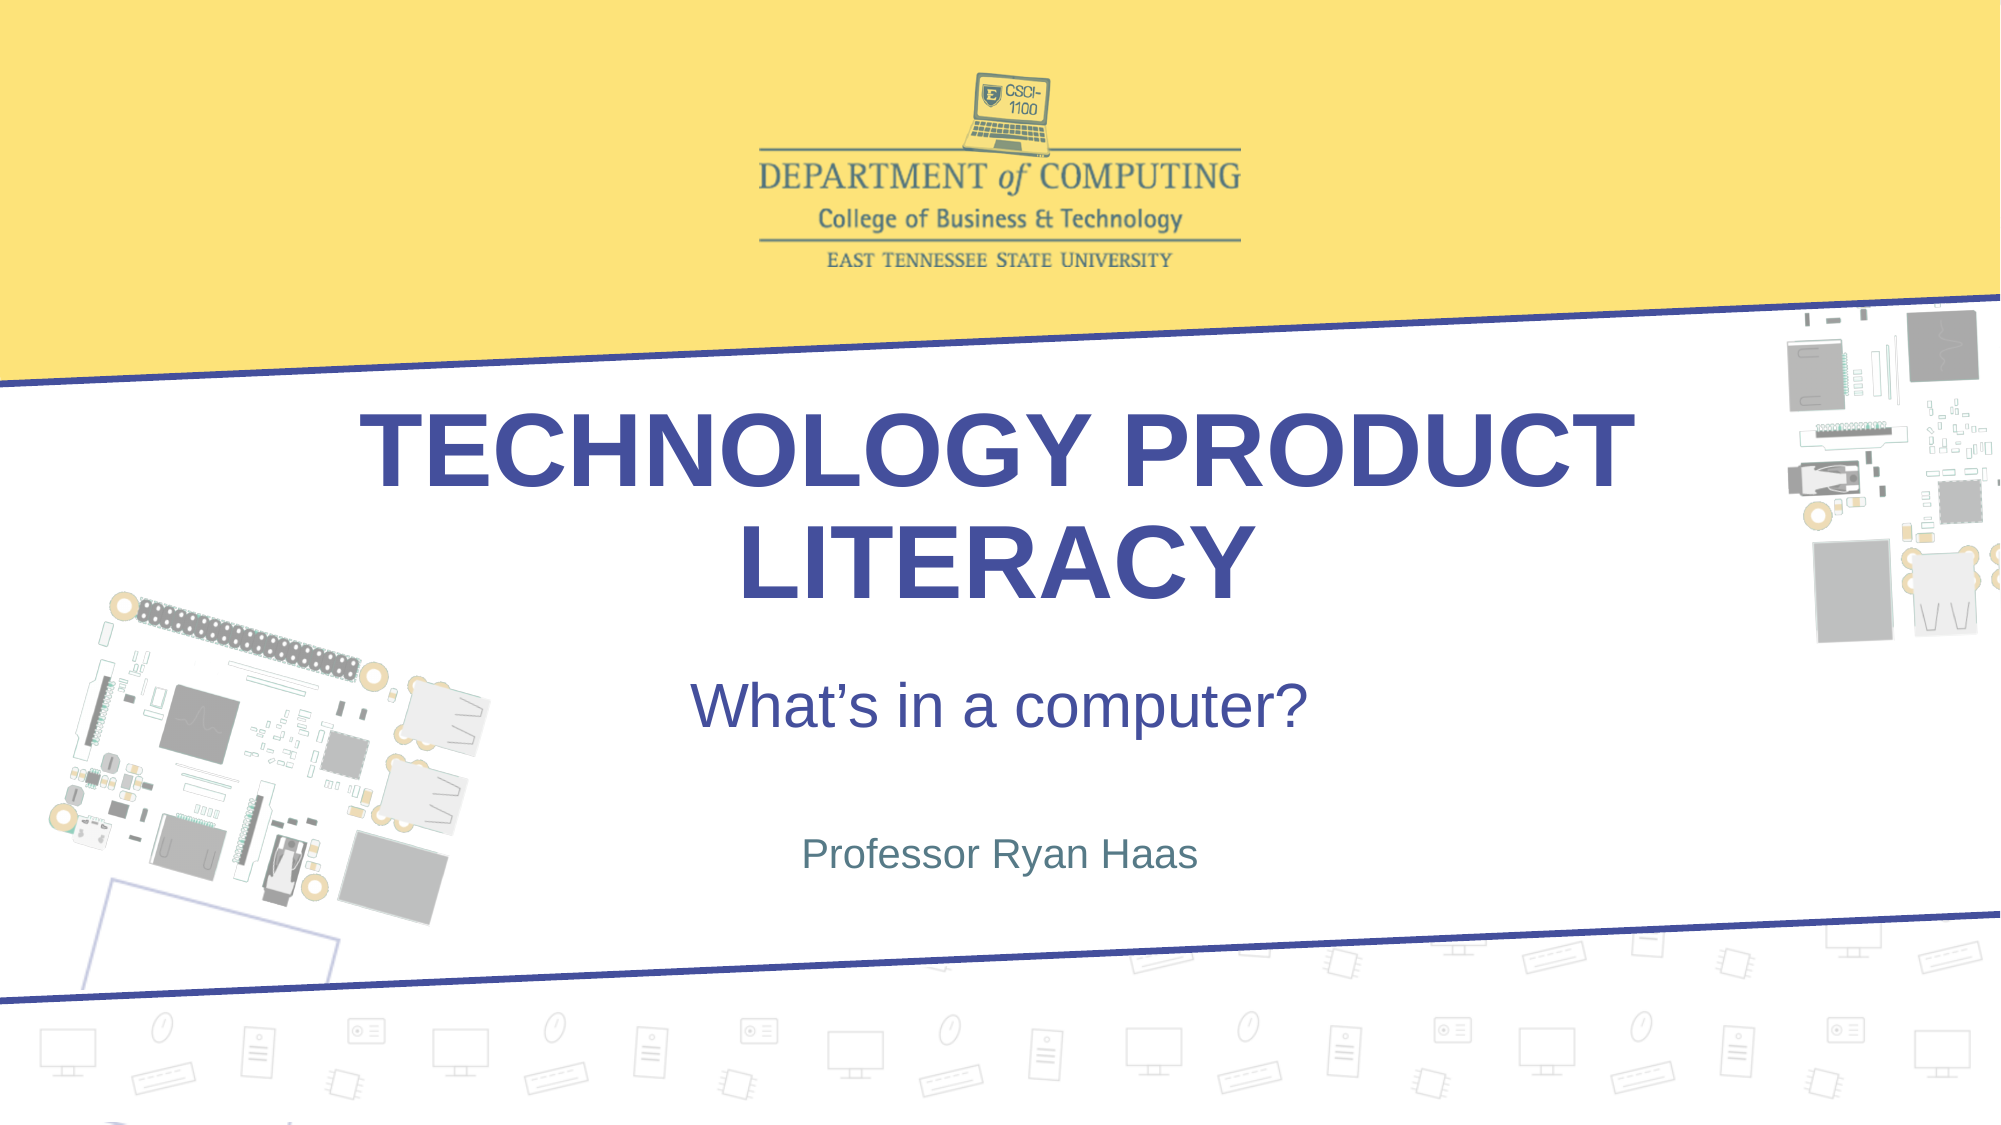

# TECHNOLOGY PRODUCT LITERACY
What’s in a computer?
Professor Ryan Haas